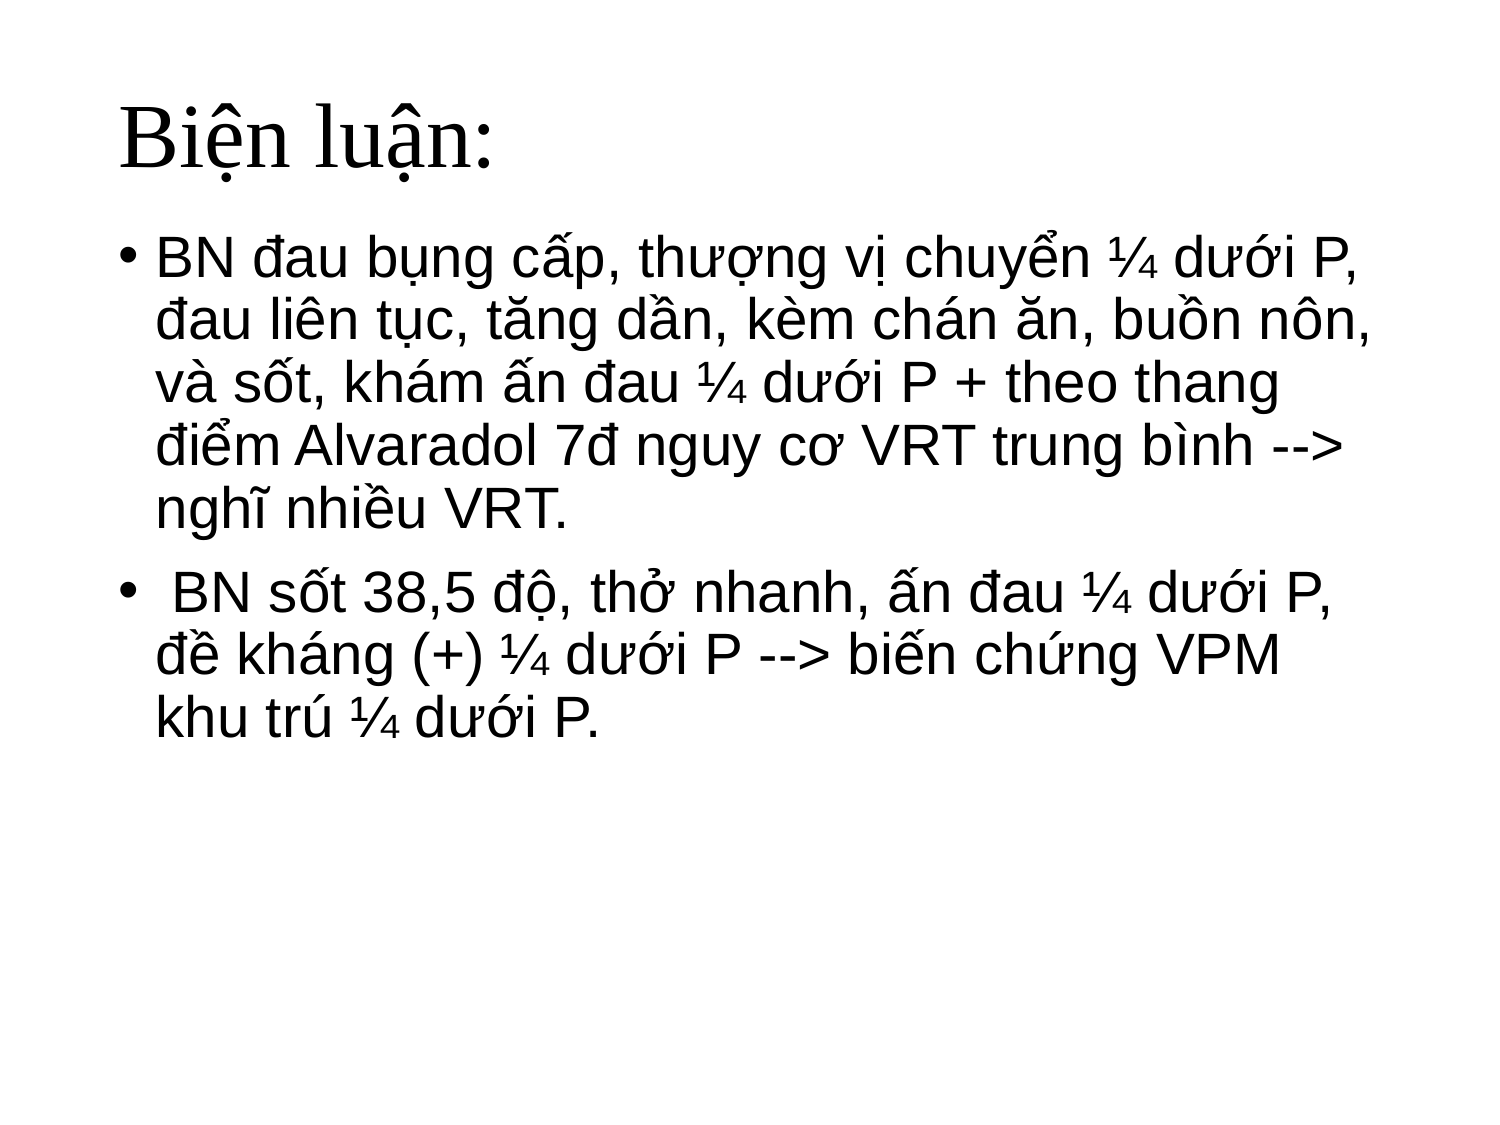

# Biện luận:
BN đau bụng cấp, thượng vị chuyển ¼ dưới P, đau liên tục, tăng dần, kèm chán ăn, buồn nôn, và sốt, khám ấn đau ¼ dưới P + theo thang điểm Alvaradol 7đ nguy cơ VRT trung bình --> nghĩ nhiều VRT.
 BN sốt 38,5 độ, thở nhanh, ấn đau ¼ dưới P, đề kháng (+) ¼ dưới P --> biến chứng VPM khu trú ¼ dưới P.